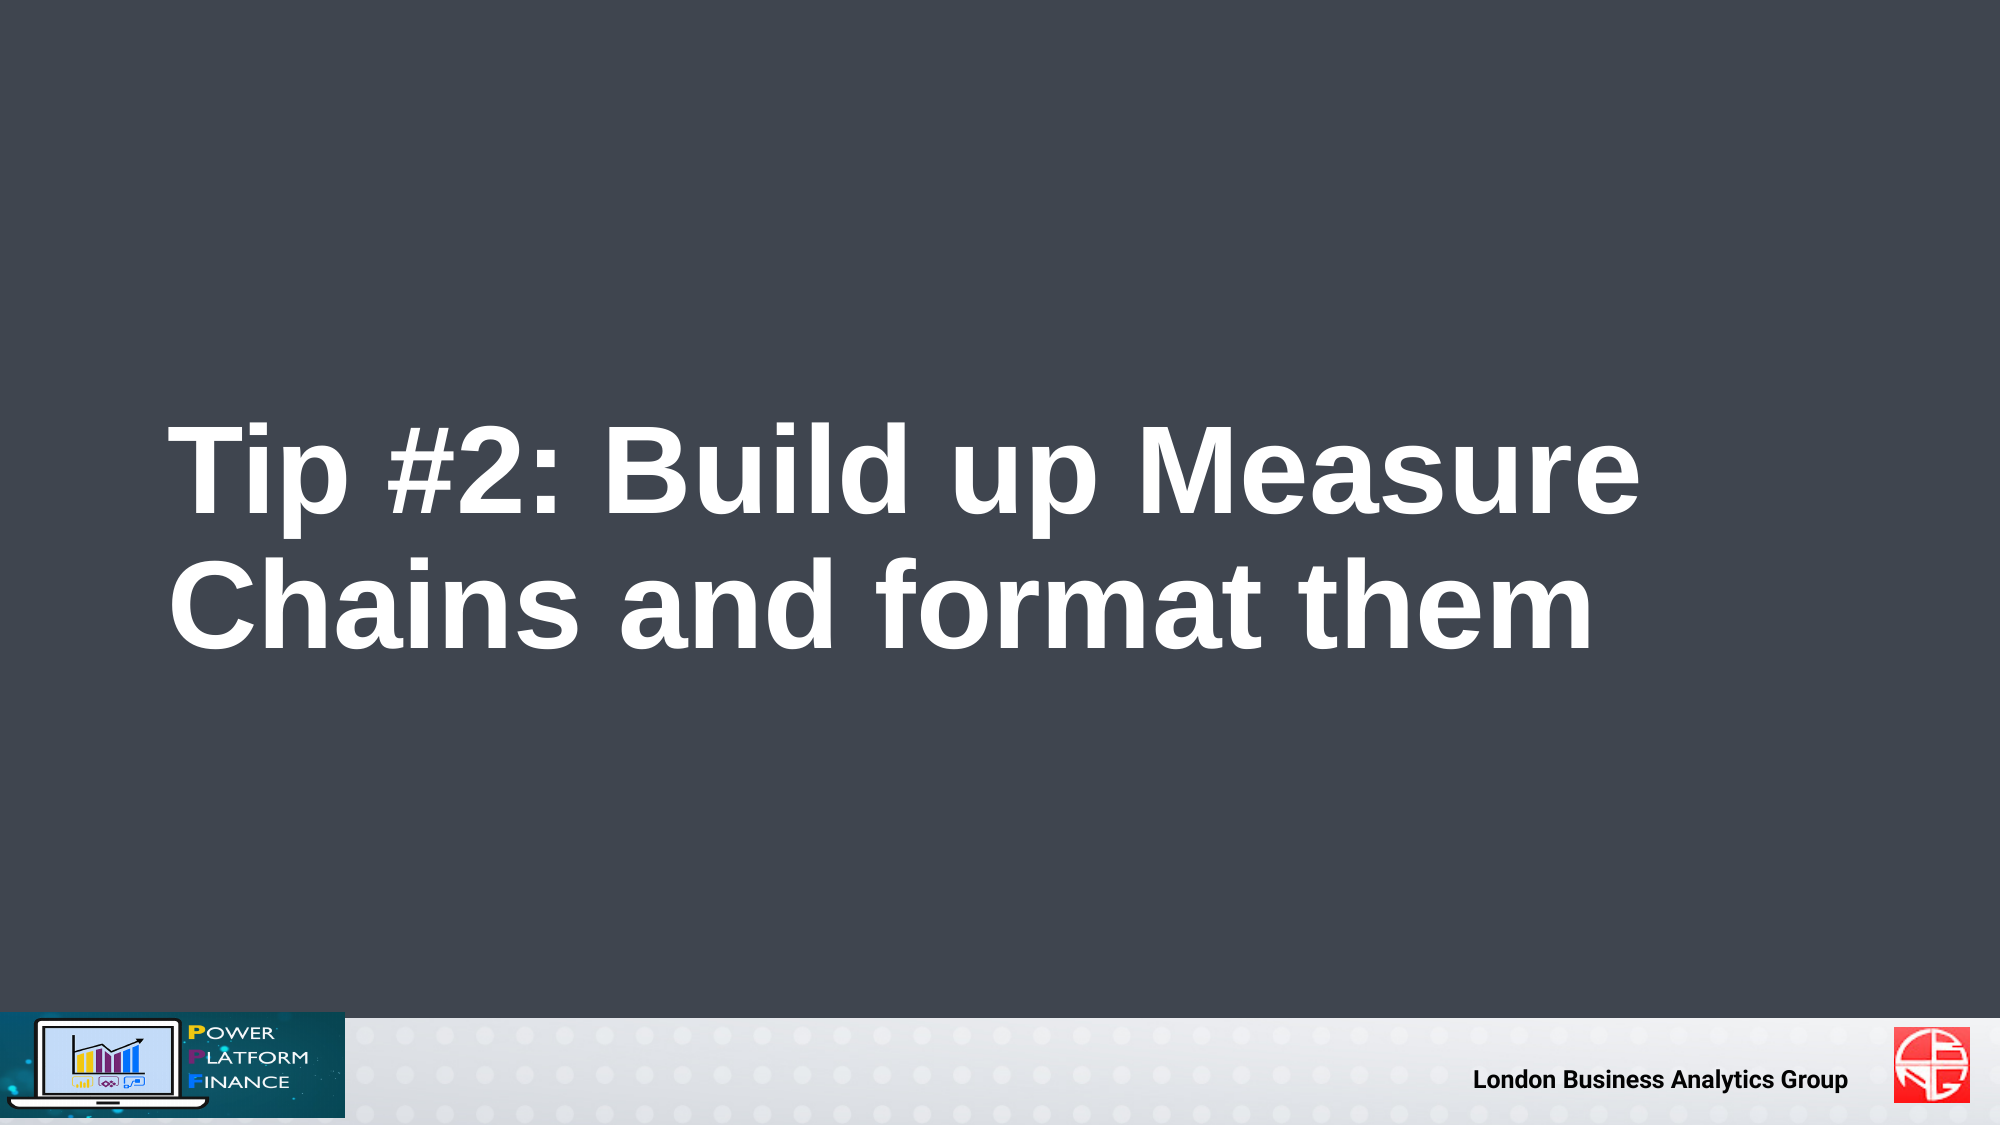

# Tip #2: Build up Measure Chains and format them